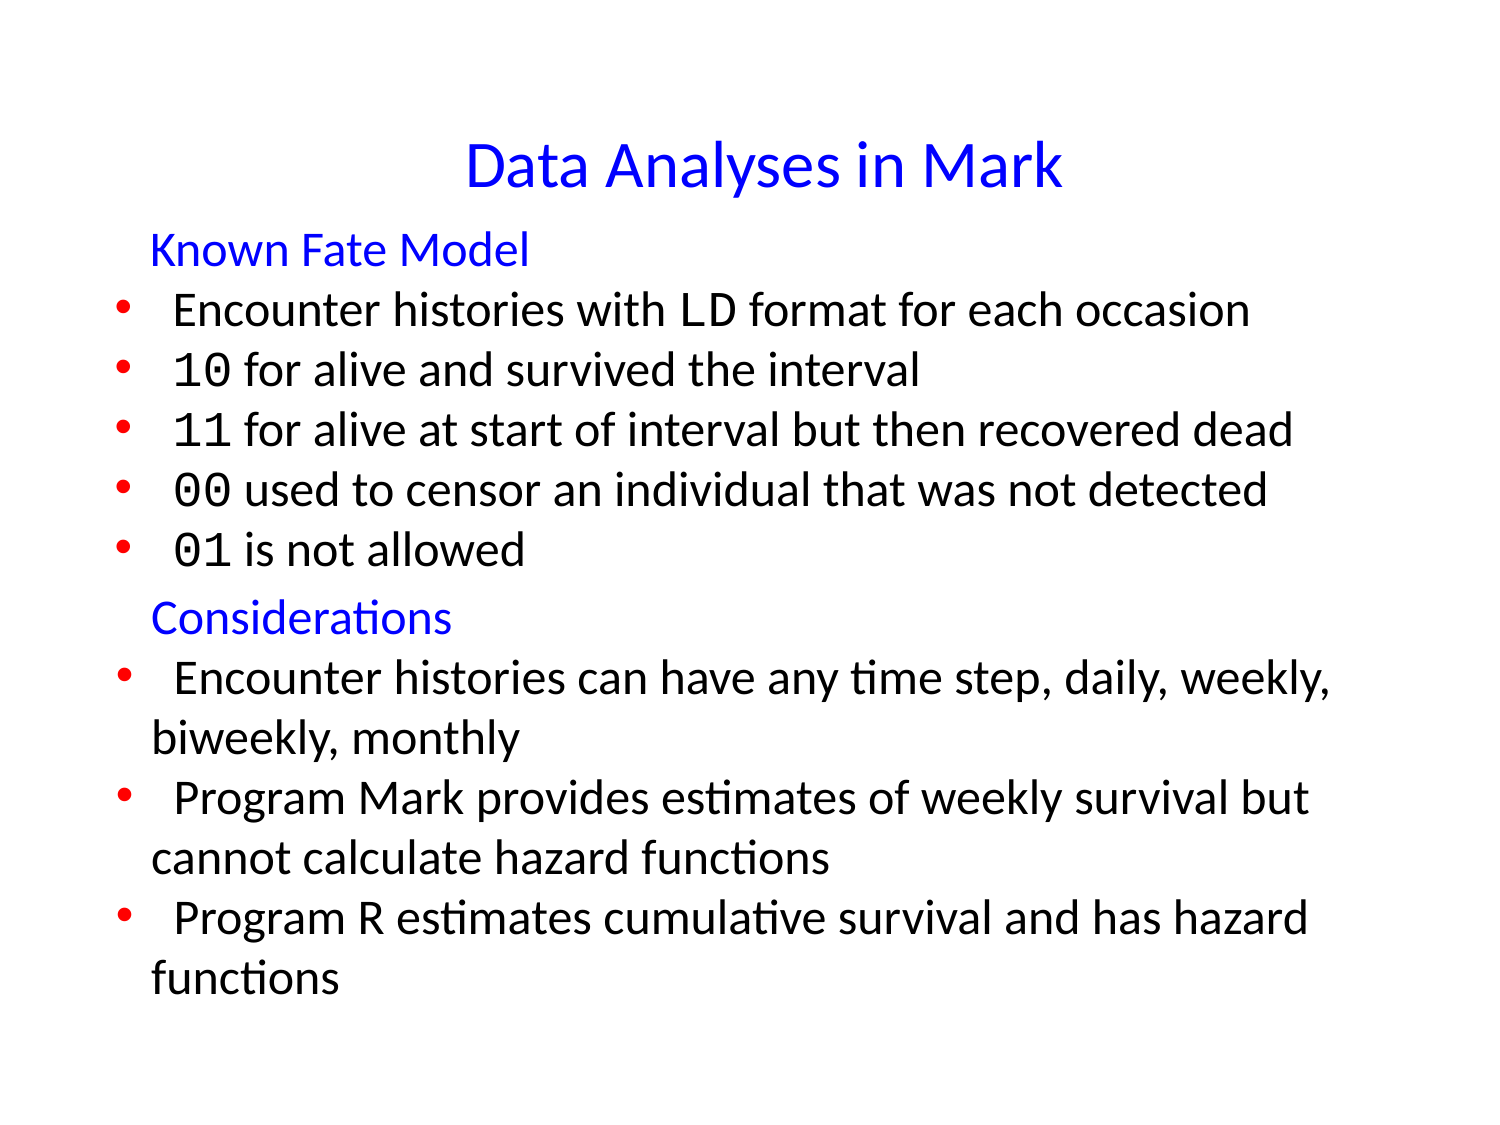

Data Analyses in Mark
Known Fate Model
  Encounter histories with LD format for each occasion
  10 for alive and survived the interval
  11 for alive at start of interval but then recovered dead
  00 used to censor an individual that was not detected
  01 is not allowed
Considerations
  Encounter histories can have any time step, daily, weekly, biweekly, monthly
  Program Mark provides estimates of weekly survival but cannot calculate hazard functions
  Program R estimates cumulative survival and has hazard functions